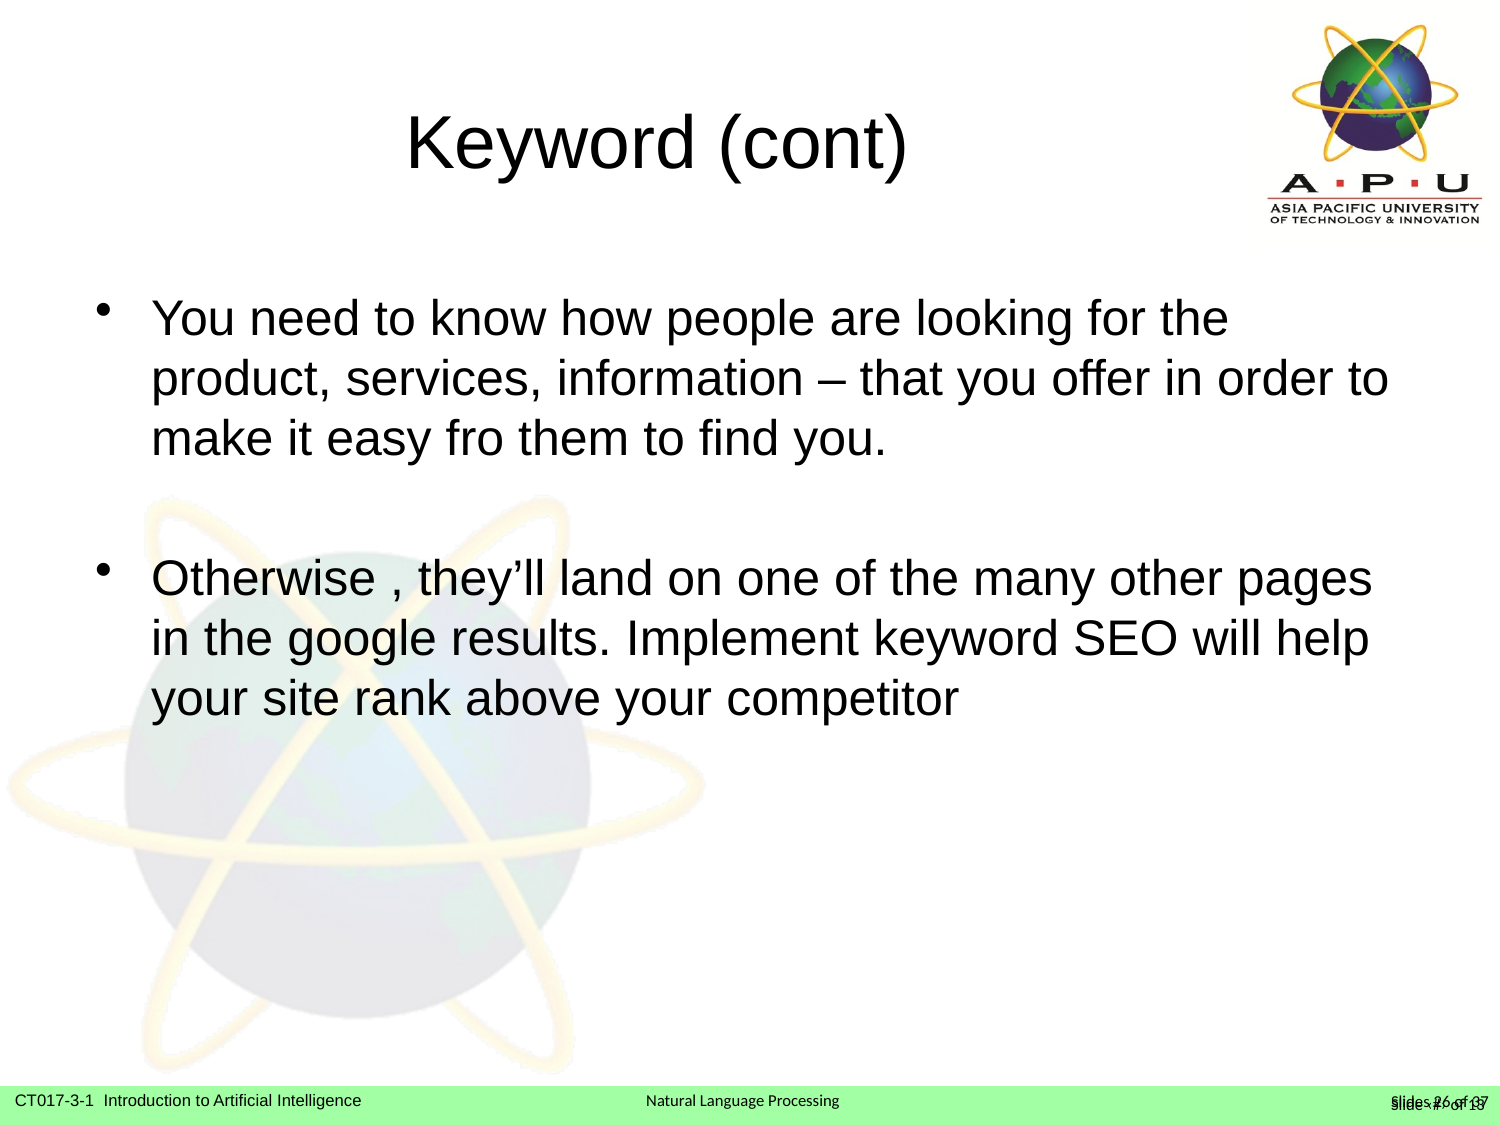

# Keyword (cont)
You need to know how people are looking for the product, services, information – that you offer in order to make it easy fro them to find you.

Otherwise , they’ll land on one of the many other pages in the google results. Implement keyword SEO will help your site rank above your competitor
Slide ‹#› of 13